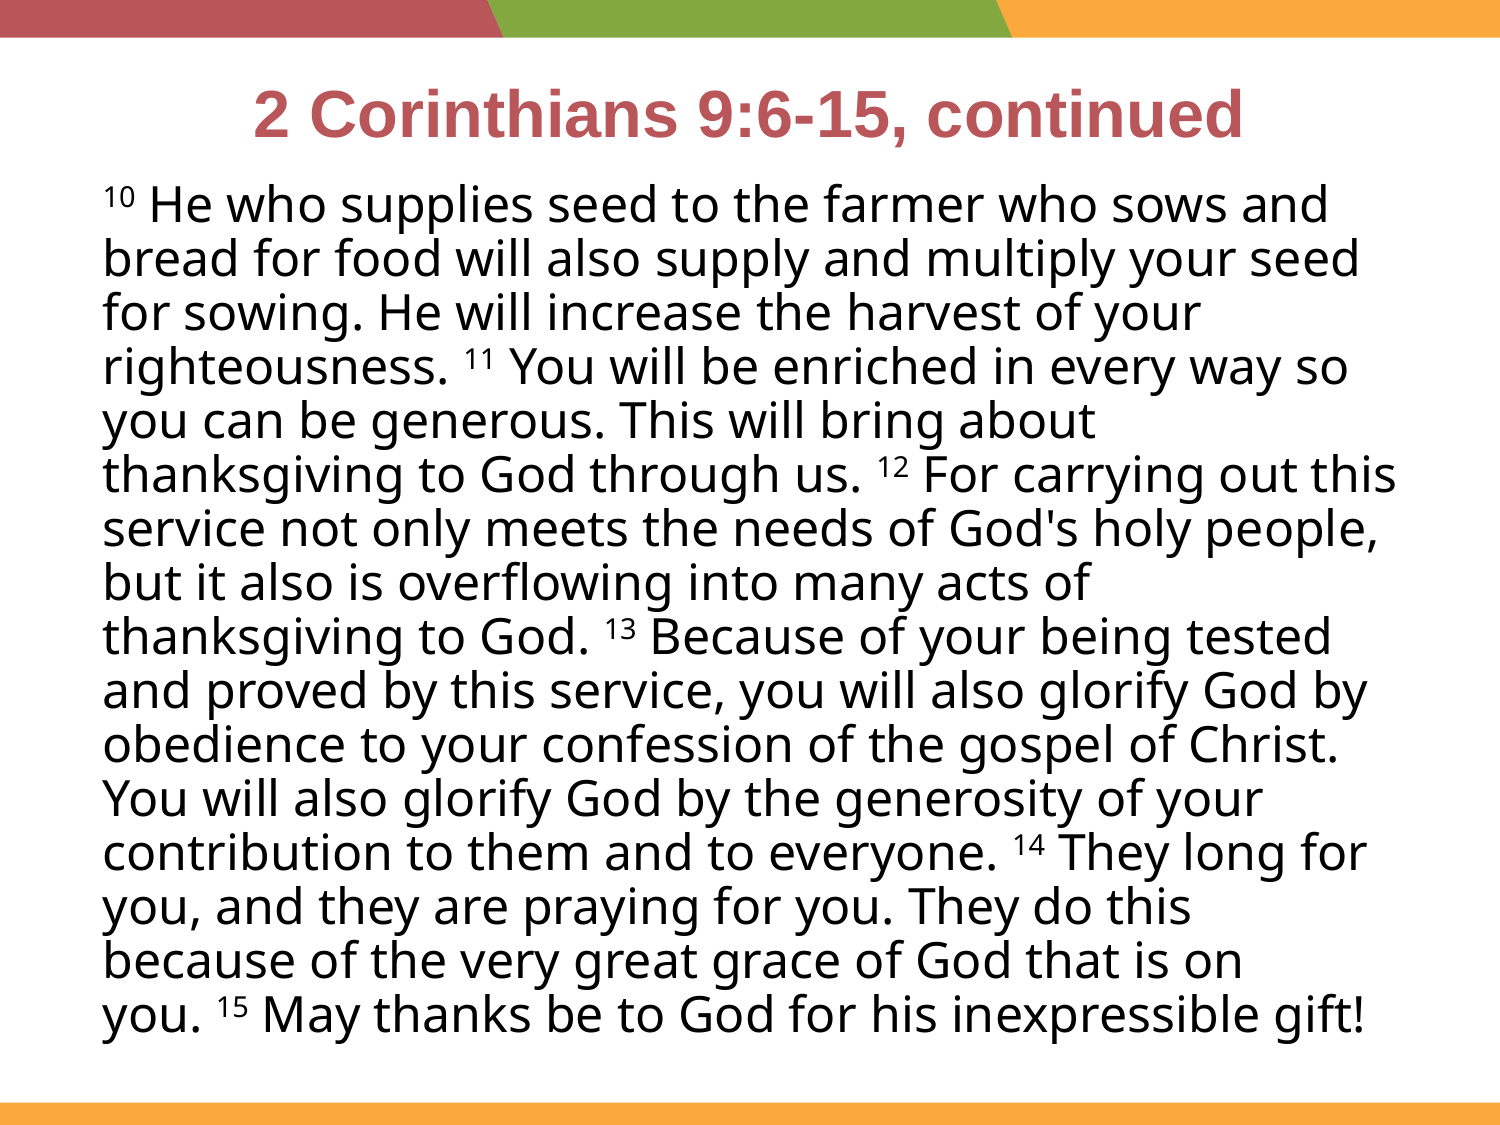

# 2 Corinthians 9:6-15, continued
10 He who supplies seed to the farmer who sows and bread for food will also supply and multiply your seed for sowing. He will increase the harvest of your righteousness. 11 You will be enriched in every way so you can be generous. This will bring about thanksgiving to God through us. 12 For carrying out this service not only meets the needs of God's holy people, but it also is overflowing into many acts of thanksgiving to God. 13 Because of your being tested and proved by this service, you will also glorify God by obedience to your confession of the gospel of Christ. You will also glorify God by the generosity of your contribution to them and to everyone. 14 They long for you, and they are praying for you. They do this because of the very great grace of God that is on you. 15 May thanks be to God for his inexpressible gift!